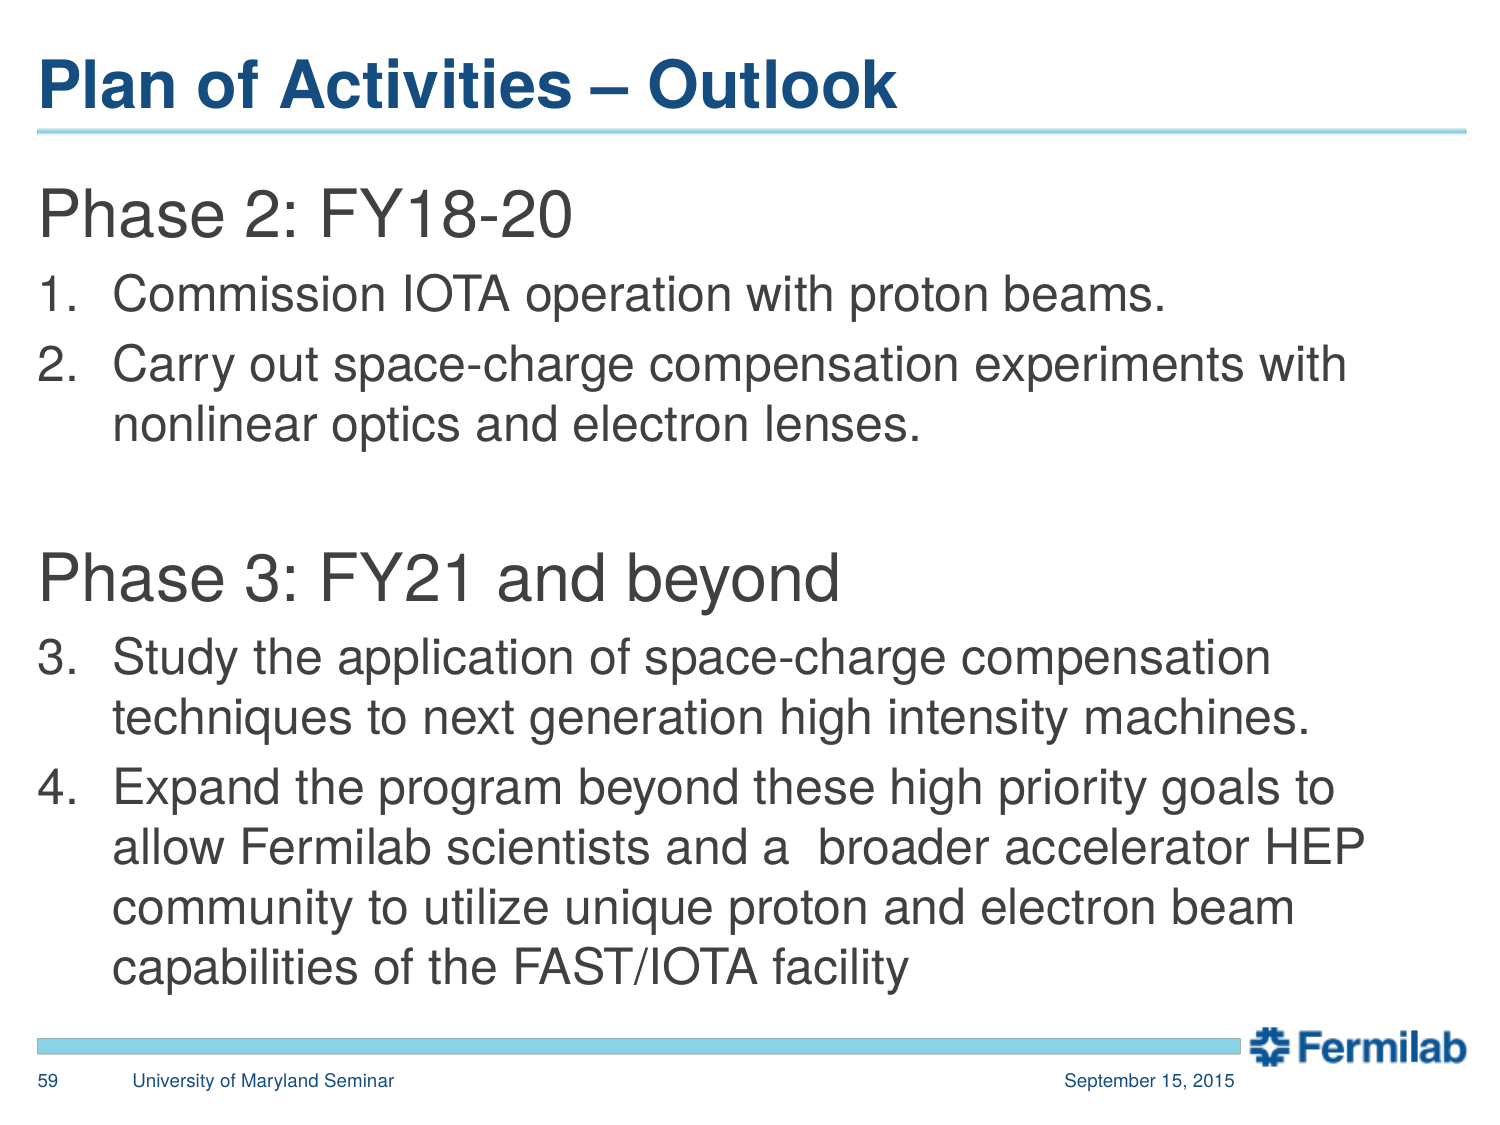

# Plan of Activities – Outlook
Phase 2: FY18-20
Commission IOTA operation with proton beams.
Carry out space-charge compensation experiments with nonlinear optics and electron lenses.

Phase 3: FY21 and beyond
Study the application of space-charge compensation techniques to next generation high intensity machines.
Expand the program beyond these high priority goals to allow Fermilab scientists and a  broader accelerator HEP community to utilize unique proton and electron beam capabilities of the FAST/IOTA facility

59
University of Maryland Seminar
September 15, 2015